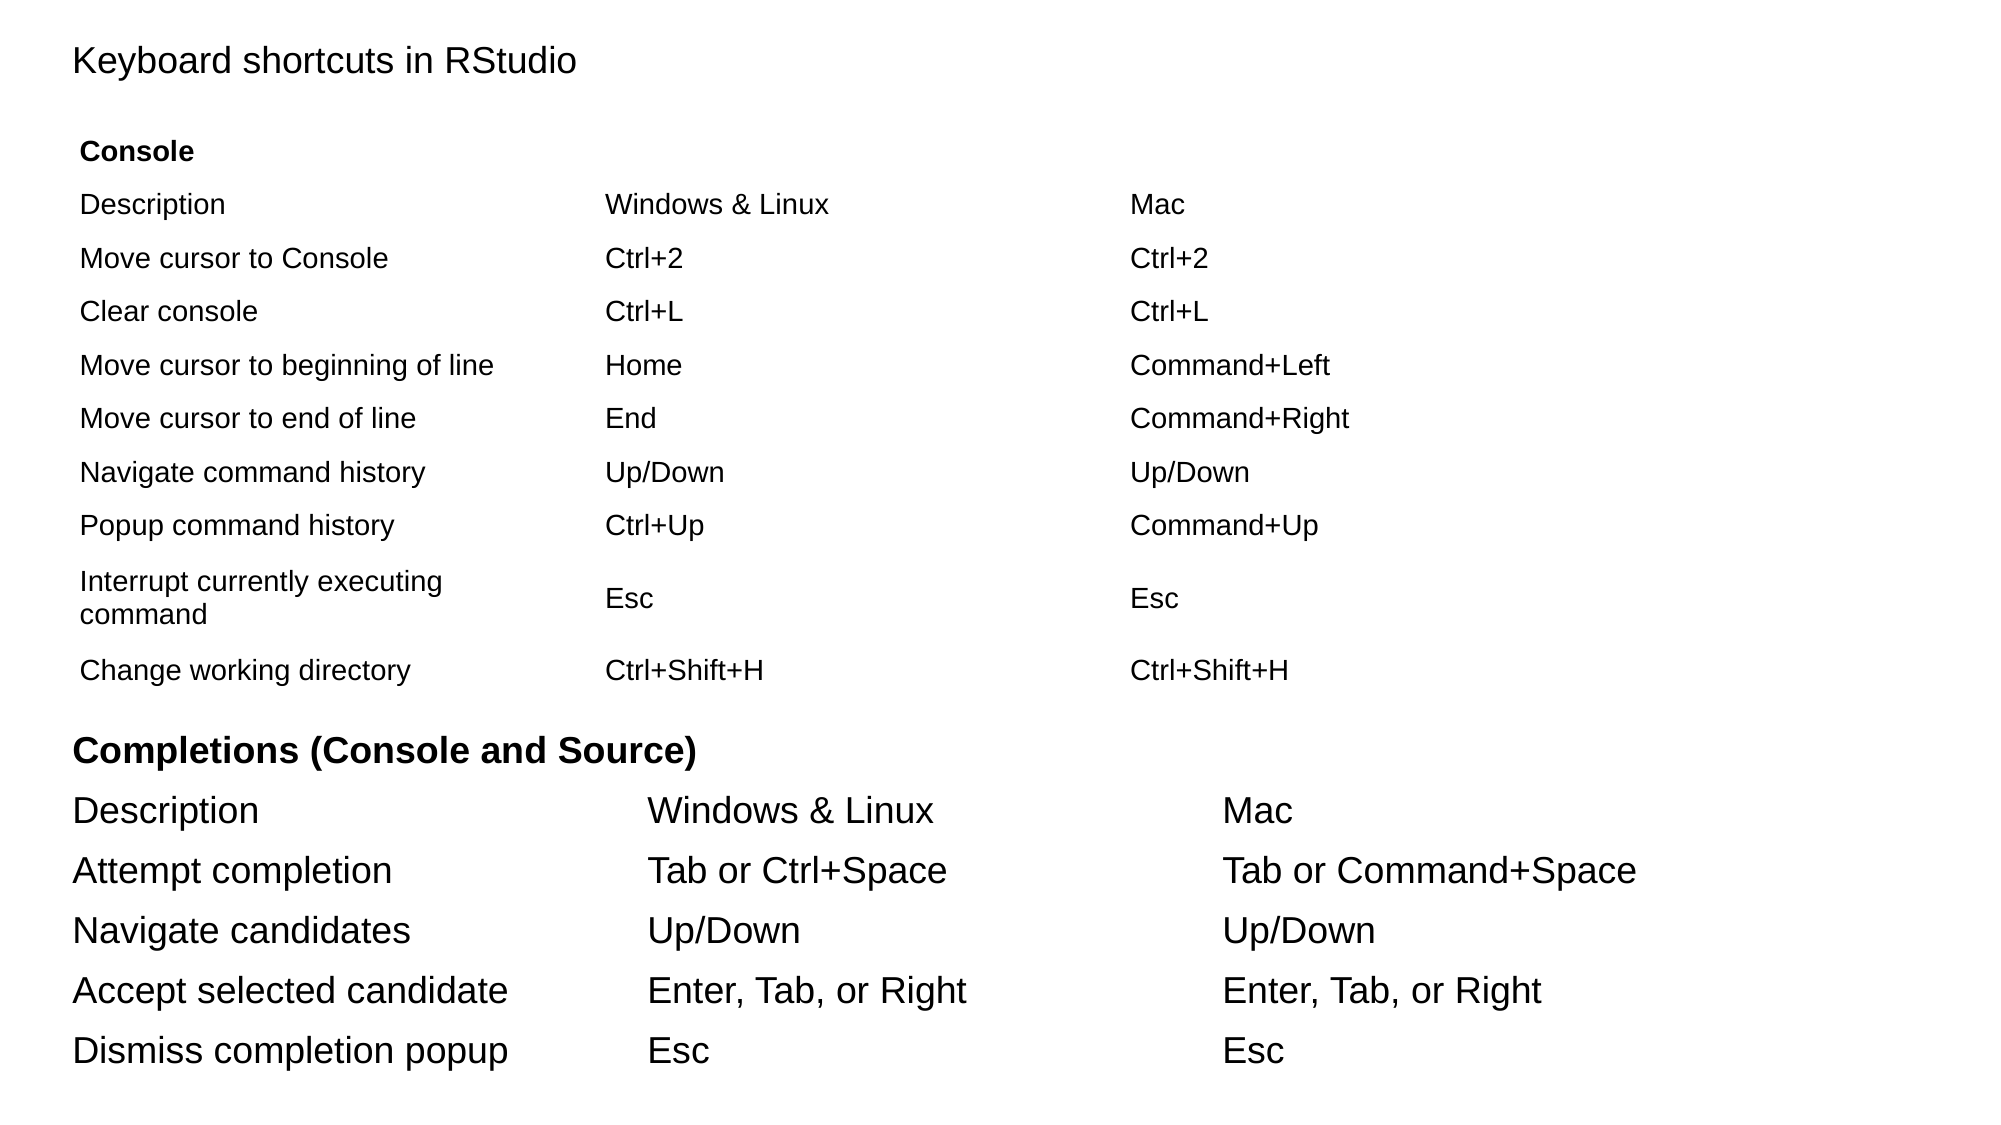

Keyboard shortcuts in RStudio
| Console |  |  |
| --- | --- | --- |
| Description | Windows & Linux | Mac |
| Move cursor to Console | Ctrl+2 | Ctrl+2 |
| Clear console | Ctrl+L | Ctrl+L |
| Move cursor to beginning of line | Home | Command+Left |
| Move cursor to end of line | End | Command+Right |
| Navigate command history | Up/Down | Up/Down |
| Popup command history | Ctrl+Up | Command+Up |
| Interrupt currently executing command | Esc | Esc |
| Change working directory | Ctrl+Shift+H | Ctrl+Shift+H |
| Completions (Console and Source) |  |  |
| --- | --- | --- |
| Description | Windows & Linux | Mac |
| Attempt completion | Tab or Ctrl+Space | Tab or Command+Space |
| Navigate candidates | Up/Down | Up/Down |
| Accept selected candidate | Enter, Tab, or Right | Enter, Tab, or Right |
| Dismiss completion popup | Esc | Esc |